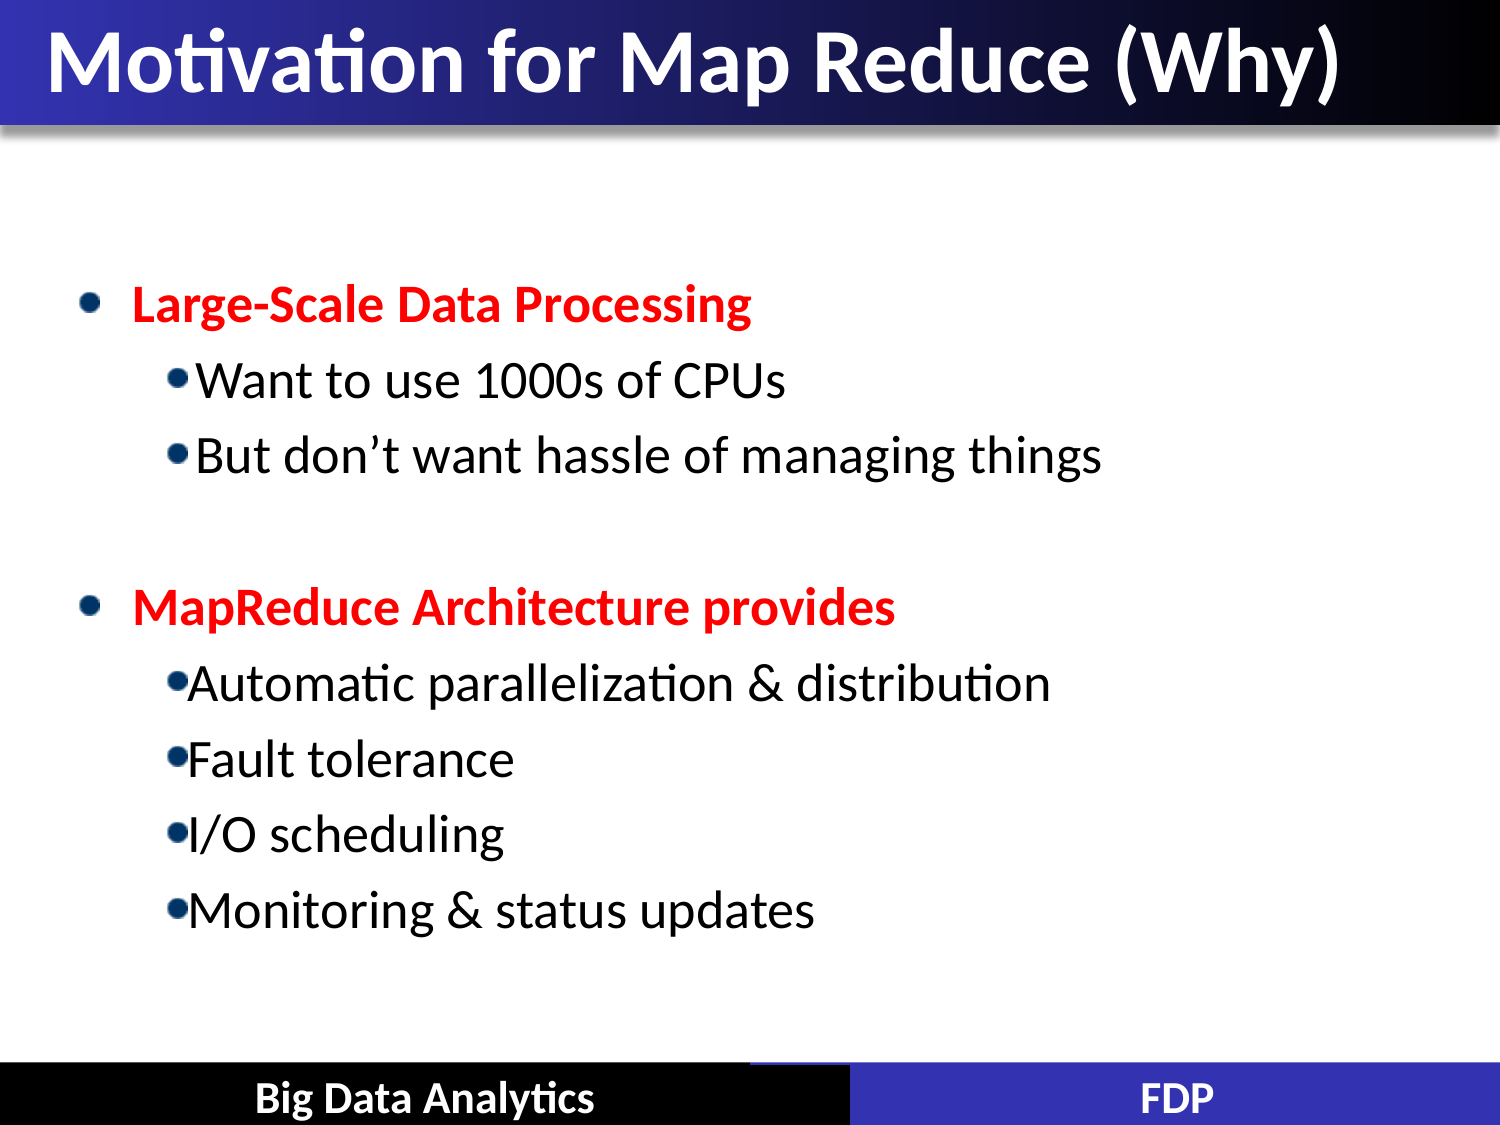

# Motivation for Map Reduce (Why)
Large-Scale Data Processing
Want to use 1000s of CPUs
But don’t want hassle of managing things

MapReduce Architecture provides
Automatic parallelization & distribution
Fault tolerance
I/O scheduling
Monitoring & status updates
Big Data Analytics
FDP